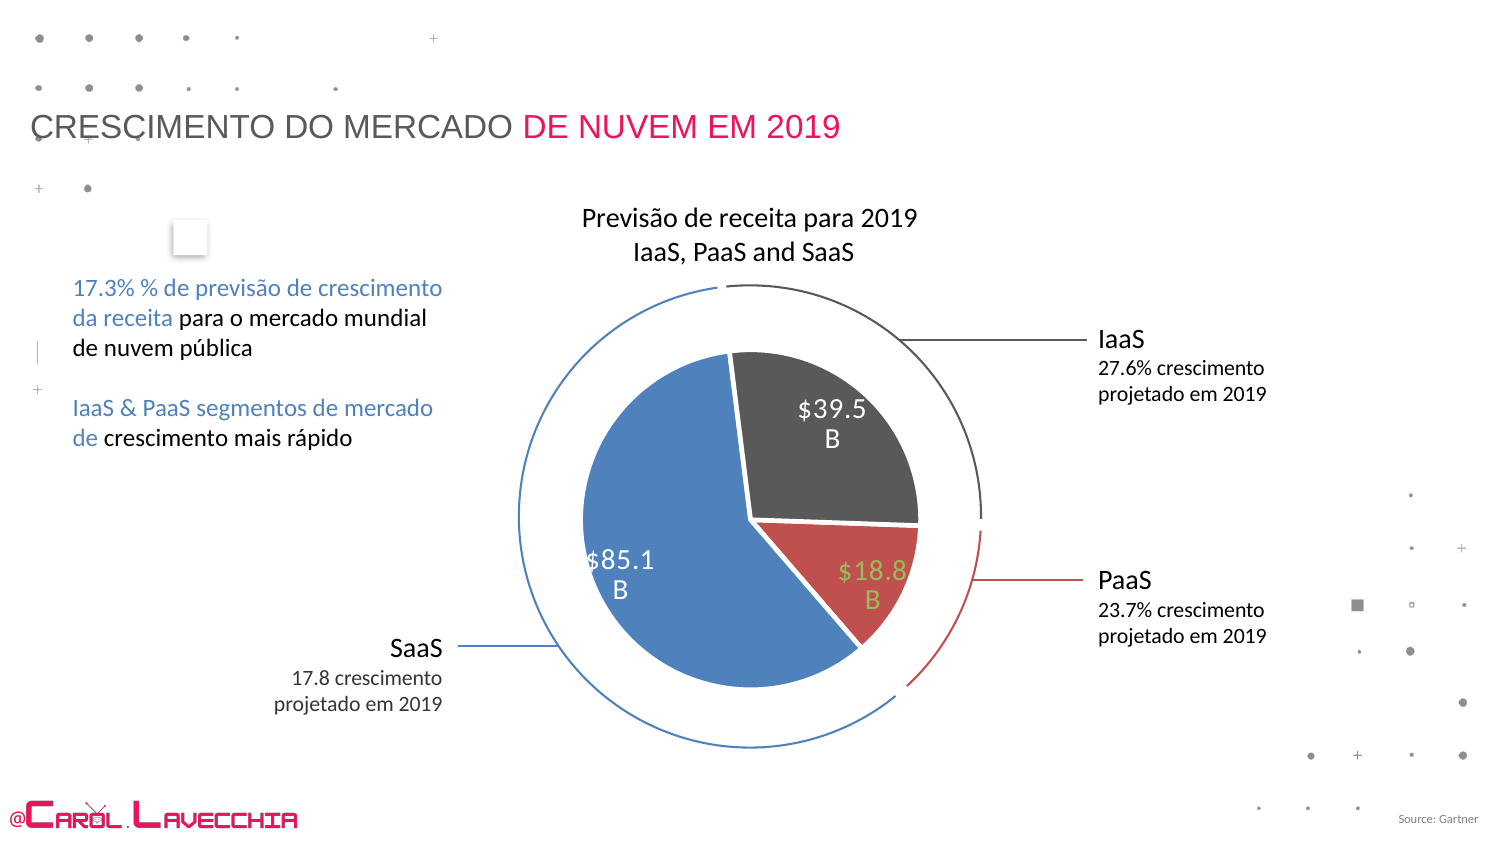

CRESCIMENTO DO MERCADO DE NUVEM EM 2019
Previsão de receita para 2019
IaaS, PaaS and SaaS

### Chart

| Category | Gartner forecast for worldwide public cloud service revenue  |
|---|---|
| PaaS | 18.8 |
| SaaS | 85.1 |
| IaaS | 39.5 |
17.3% % de previsão de crescimento da receita para o mercado mundial de nuvem pública

IaaS & PaaS segmentos de mercado de crescimento mais rápido

IaaS
27.6% crescimento projetado em 2019
PaaS
23.7% crescimento projetado em 2019

SaaS
17.8 crescimento projetado em 2019
 Source: Gartner